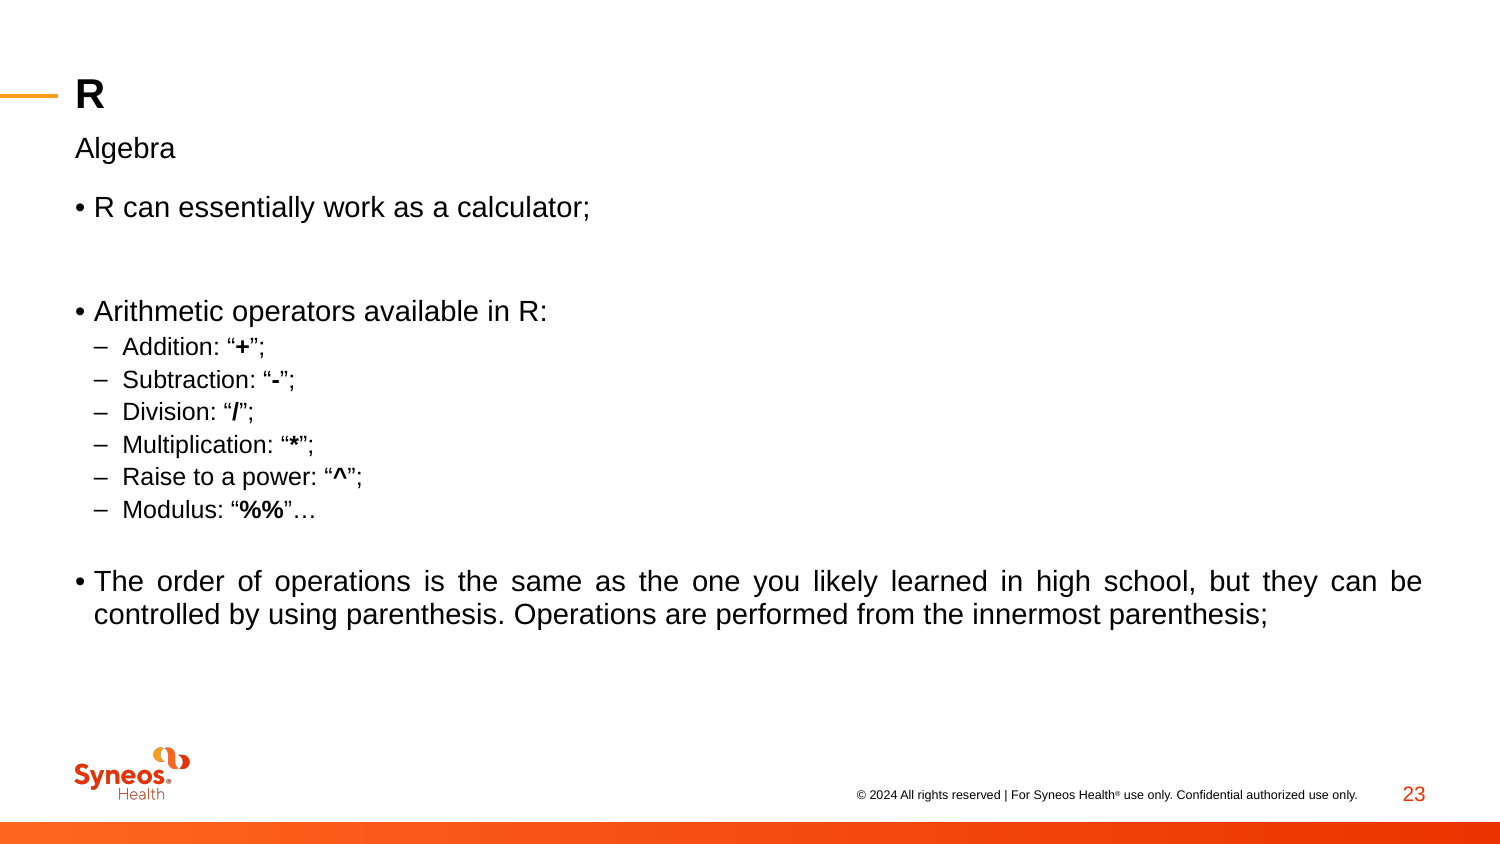

# R
Algebra
R can essentially work as a calculator;

Arithmetic operators available in R:​
Addition: “+”;
Subtraction: “-”;
Division: “/”;
Multiplication: “*”;
Raise to a power: “^”;
Modulus: “%%”…

The order of operations is the same as the one you likely learned in high school, but they can be controlled by using parenthesis. Operations are performed from the innermost parenthesis;